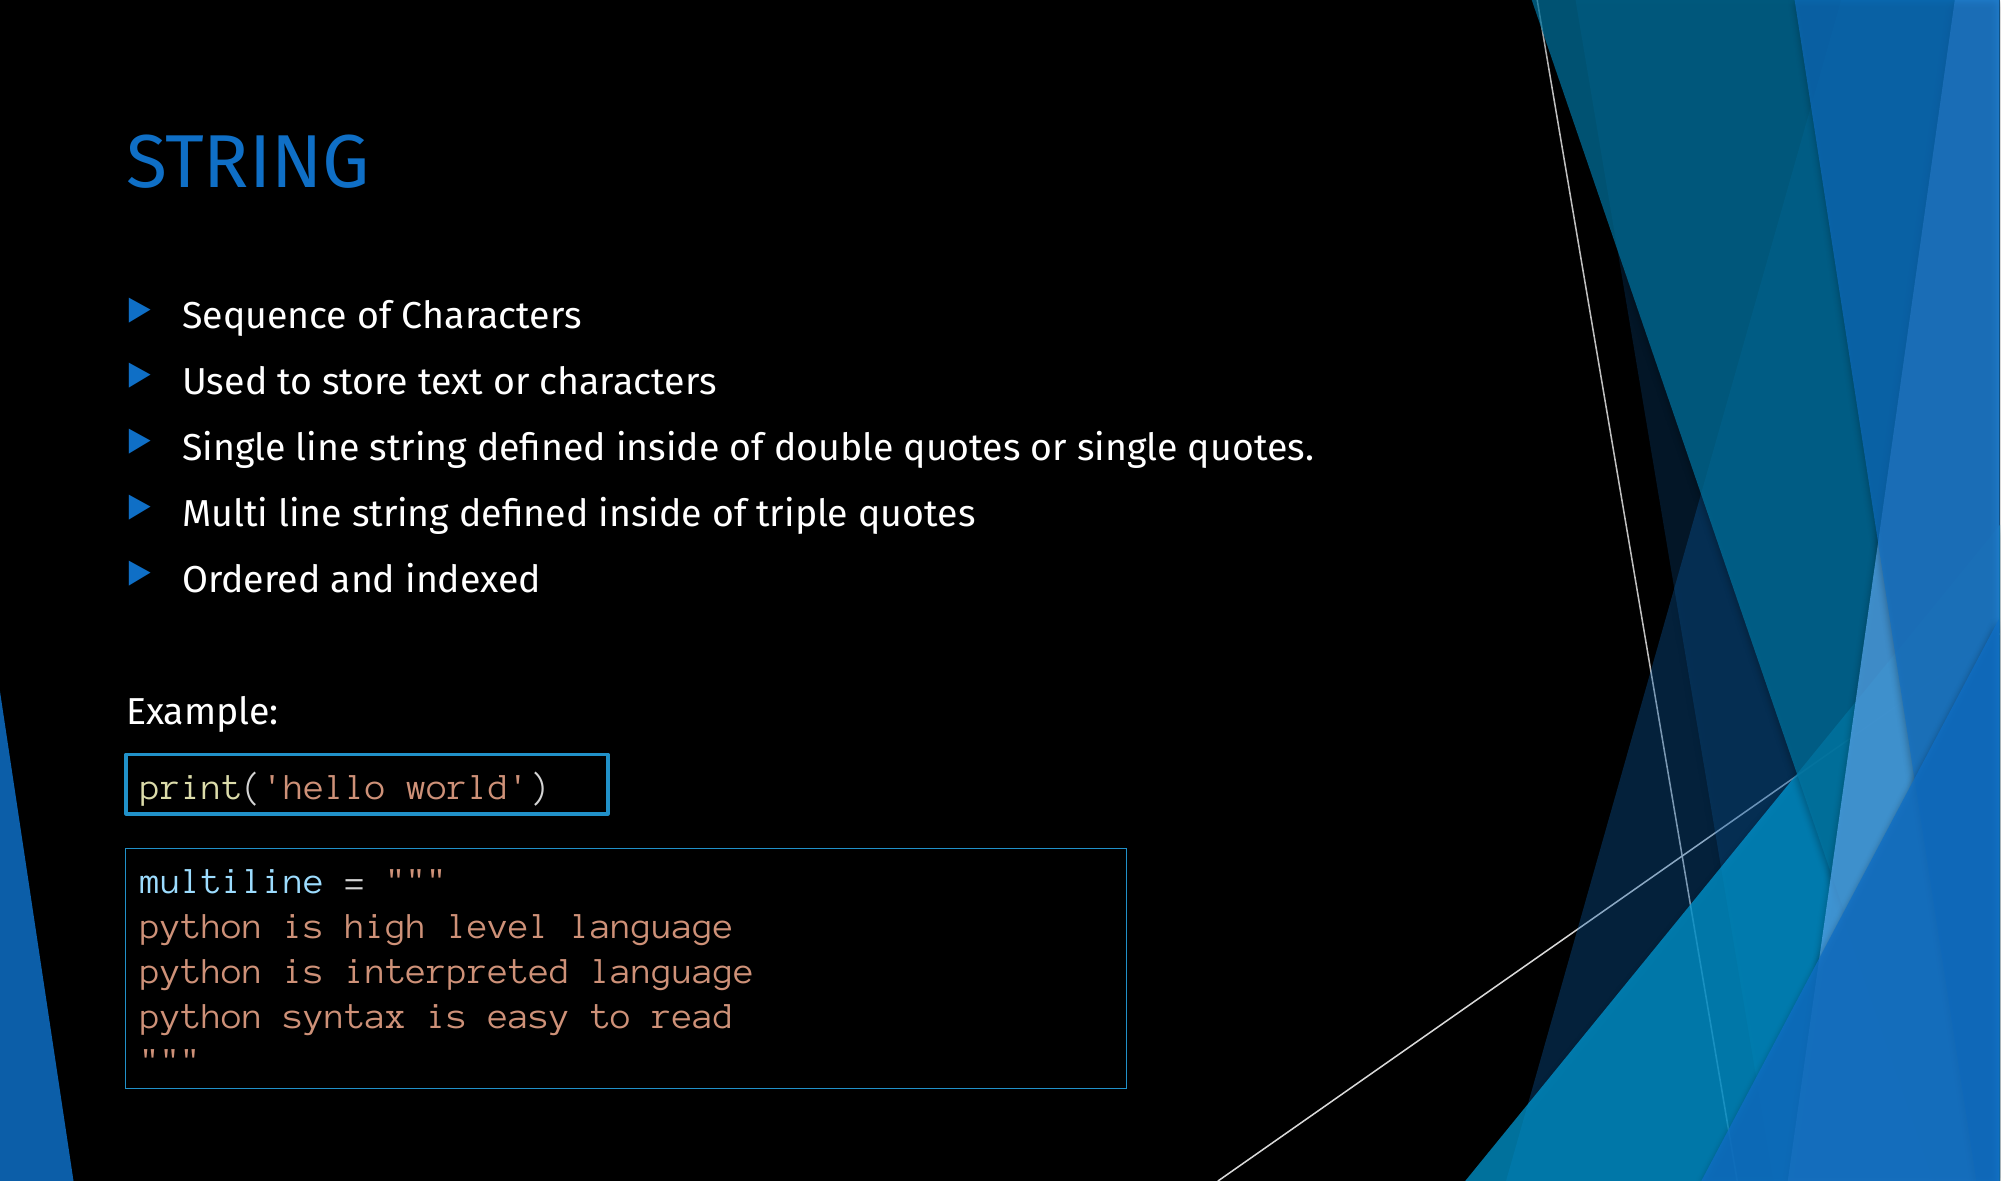

# STRING
Sequence of Characters
Used to store text or characters
Single line string defined inside of double quotes or single quotes.
Multi line string defined inside of triple quotes
Ordered and indexed

Example:

print('hello world')
multiline = """
python is high level language
python is interpreted language
python syntax is easy to read
"""